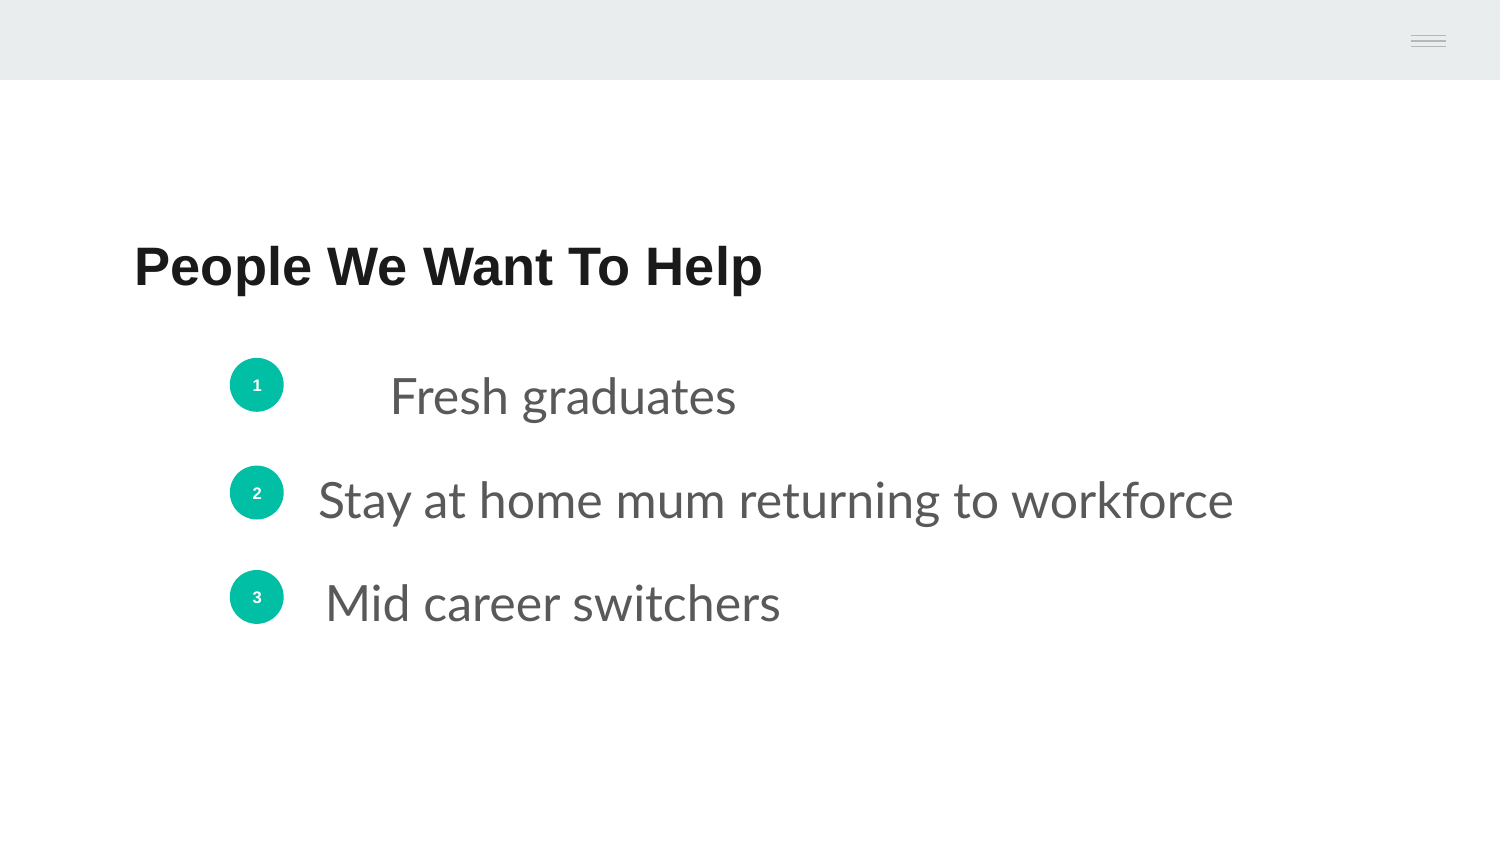

# People We Want To Help
                    Fresh graduates
1
Stay at home mum returning to workforce
2
Mid career switchers
3